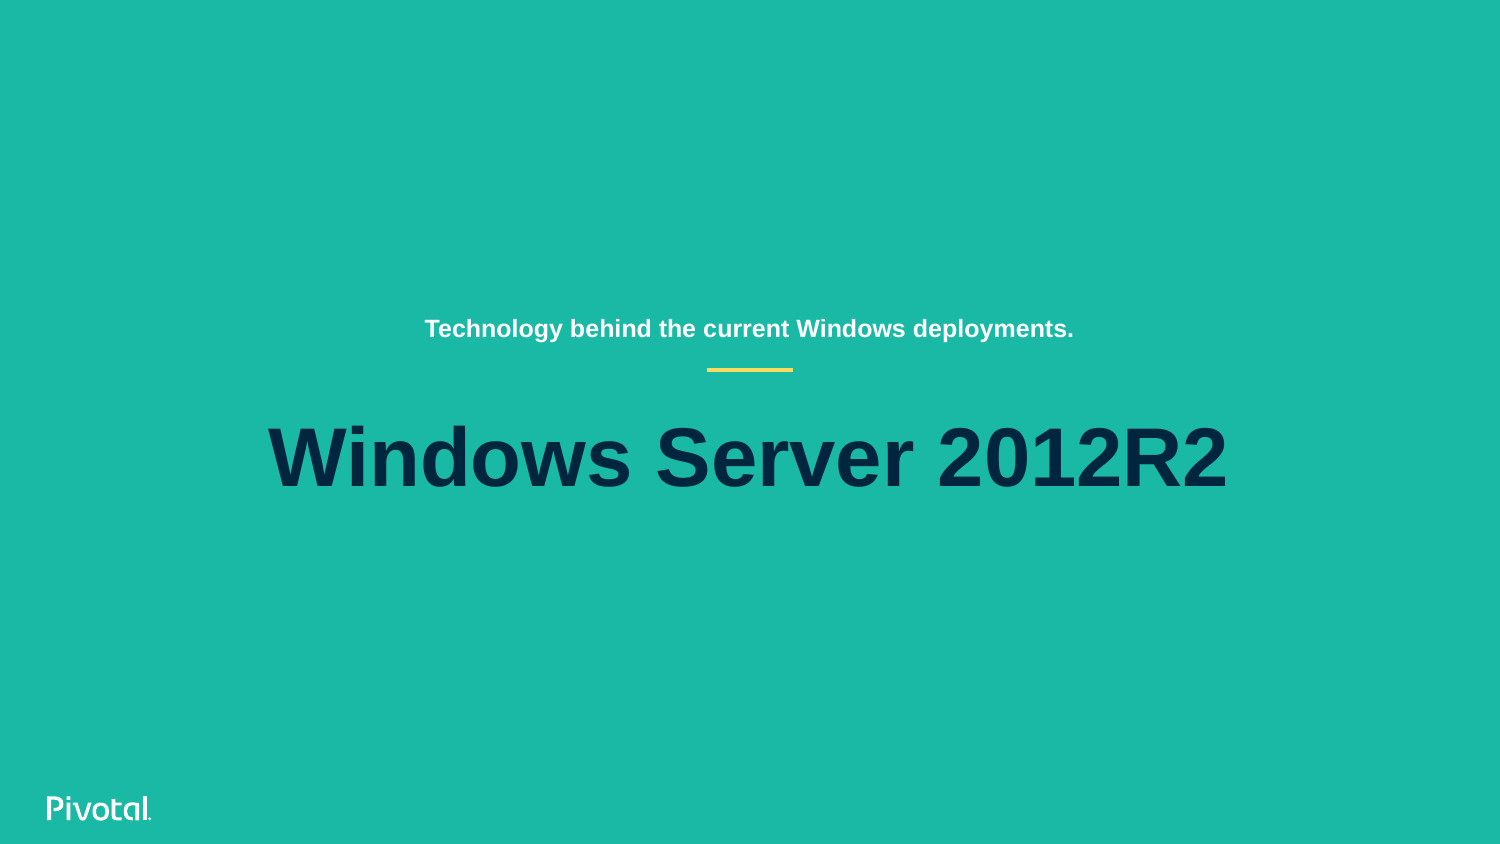

Technology behind the current Windows deployments.
# Windows Server 2012R2